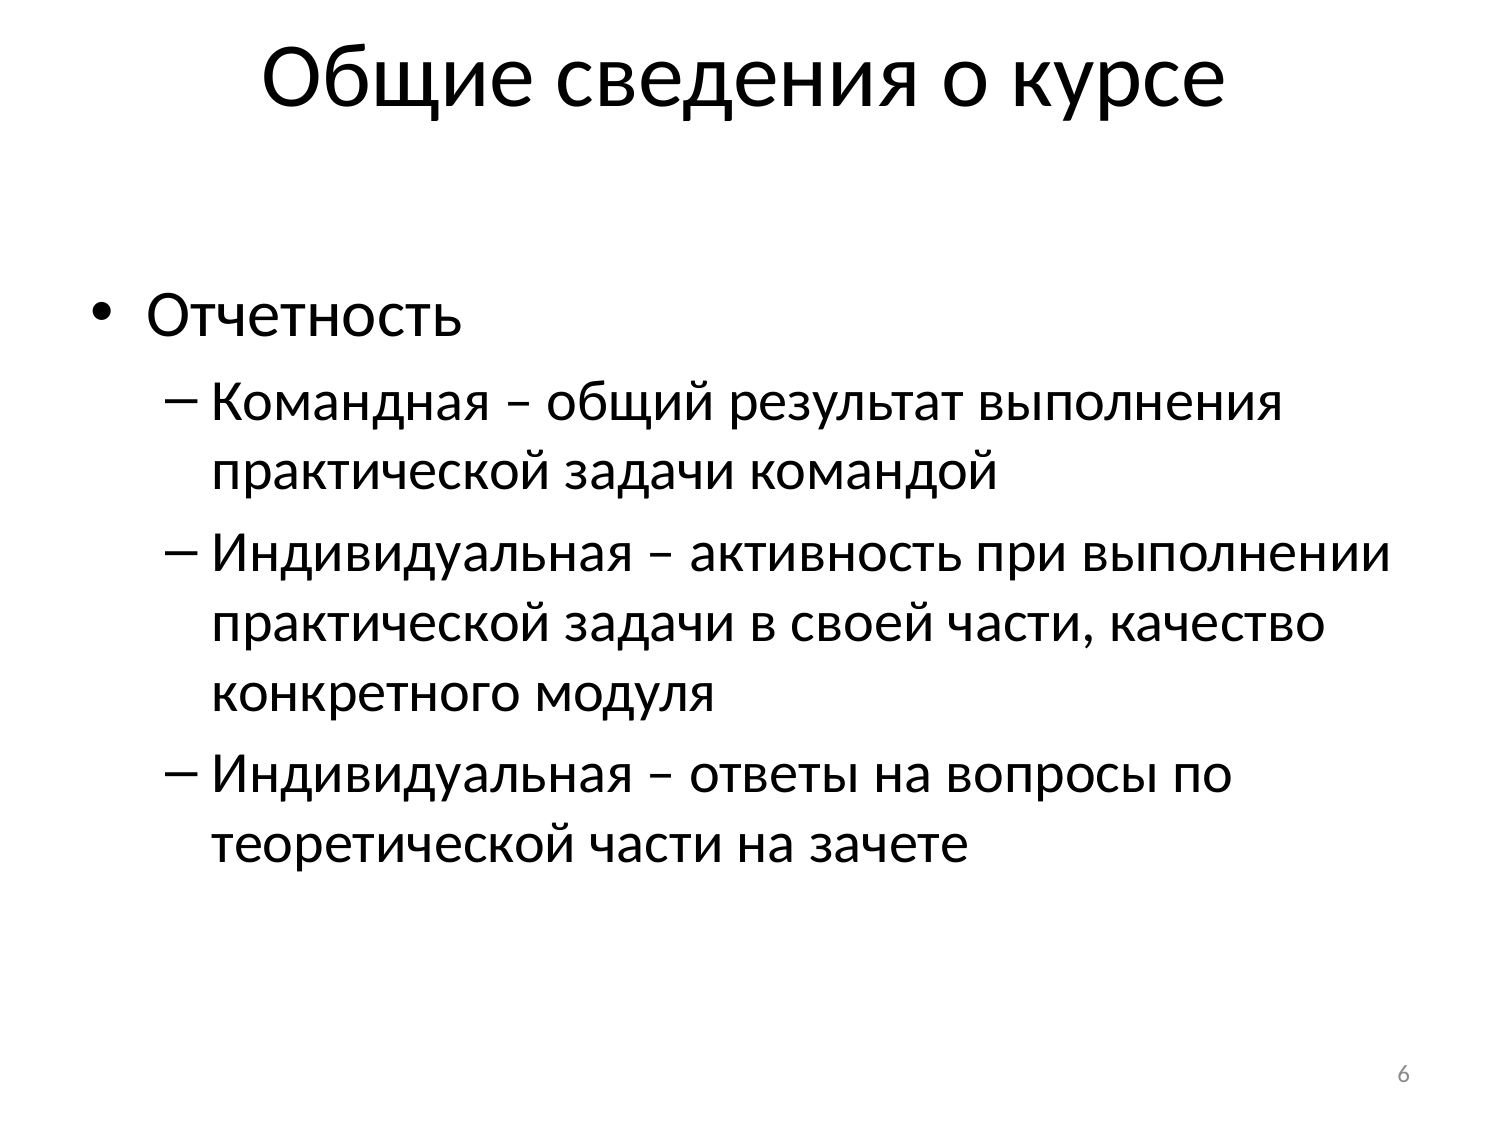

# Общие сведения о курсе
Отчетность
Командная – общий результат выполнения практической задачи командой
Индивидуальная – активность при выполнении практической задачи в своей части, качество конкретного модуля
Индивидуальная – ответы на вопросы по теоретической части на зачете

6